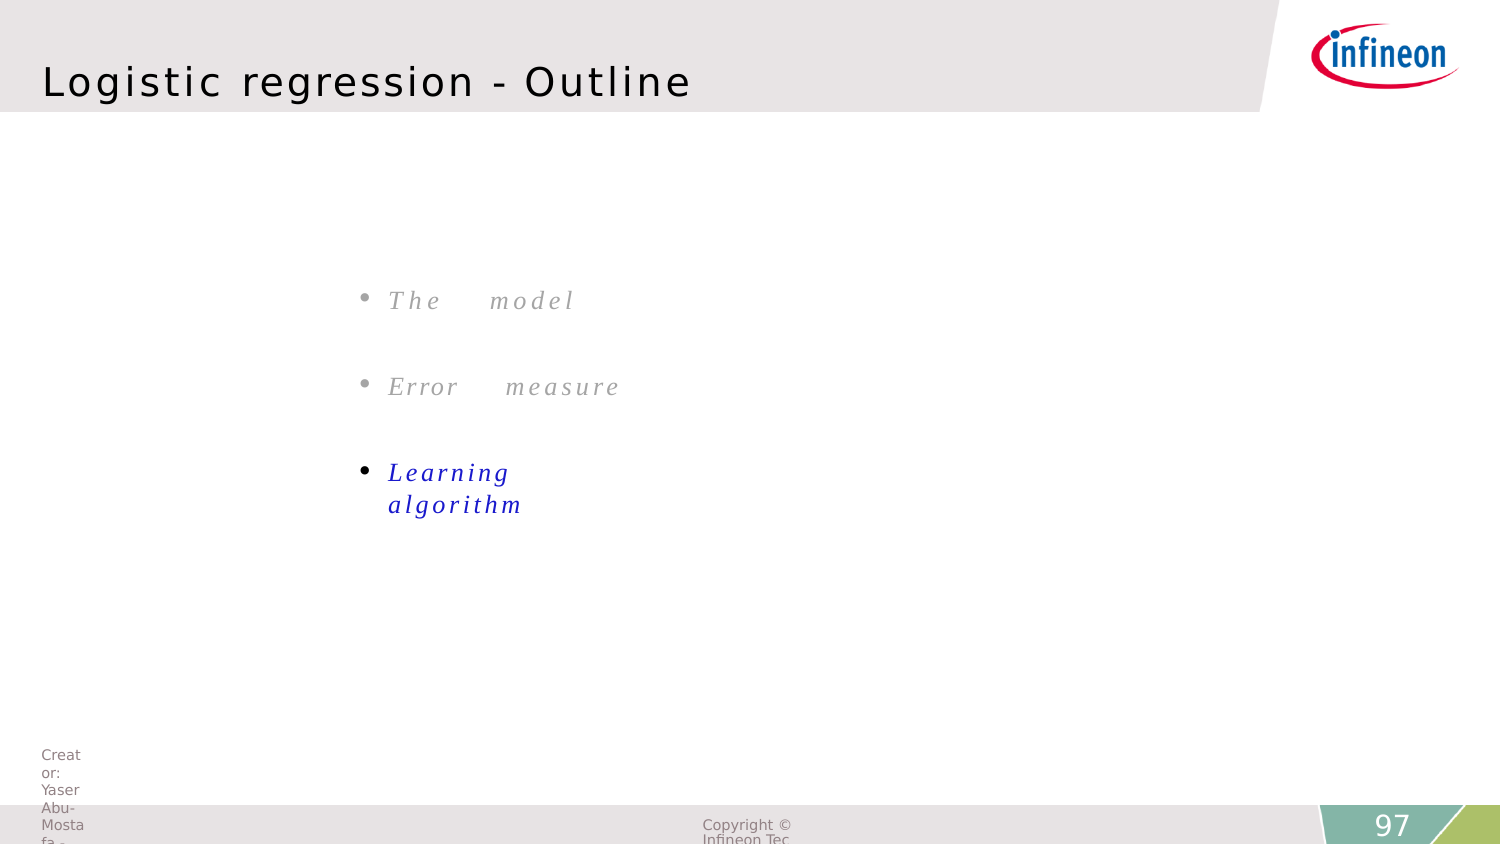

Logistic regression	- Outline
The	model

Error	measure

Learning	algorithm
Creator: Yaser Abu-Mostafa - LFD Le ture 9
Copyright © Infineon Technologies AG 2018. All rights reserved.
97